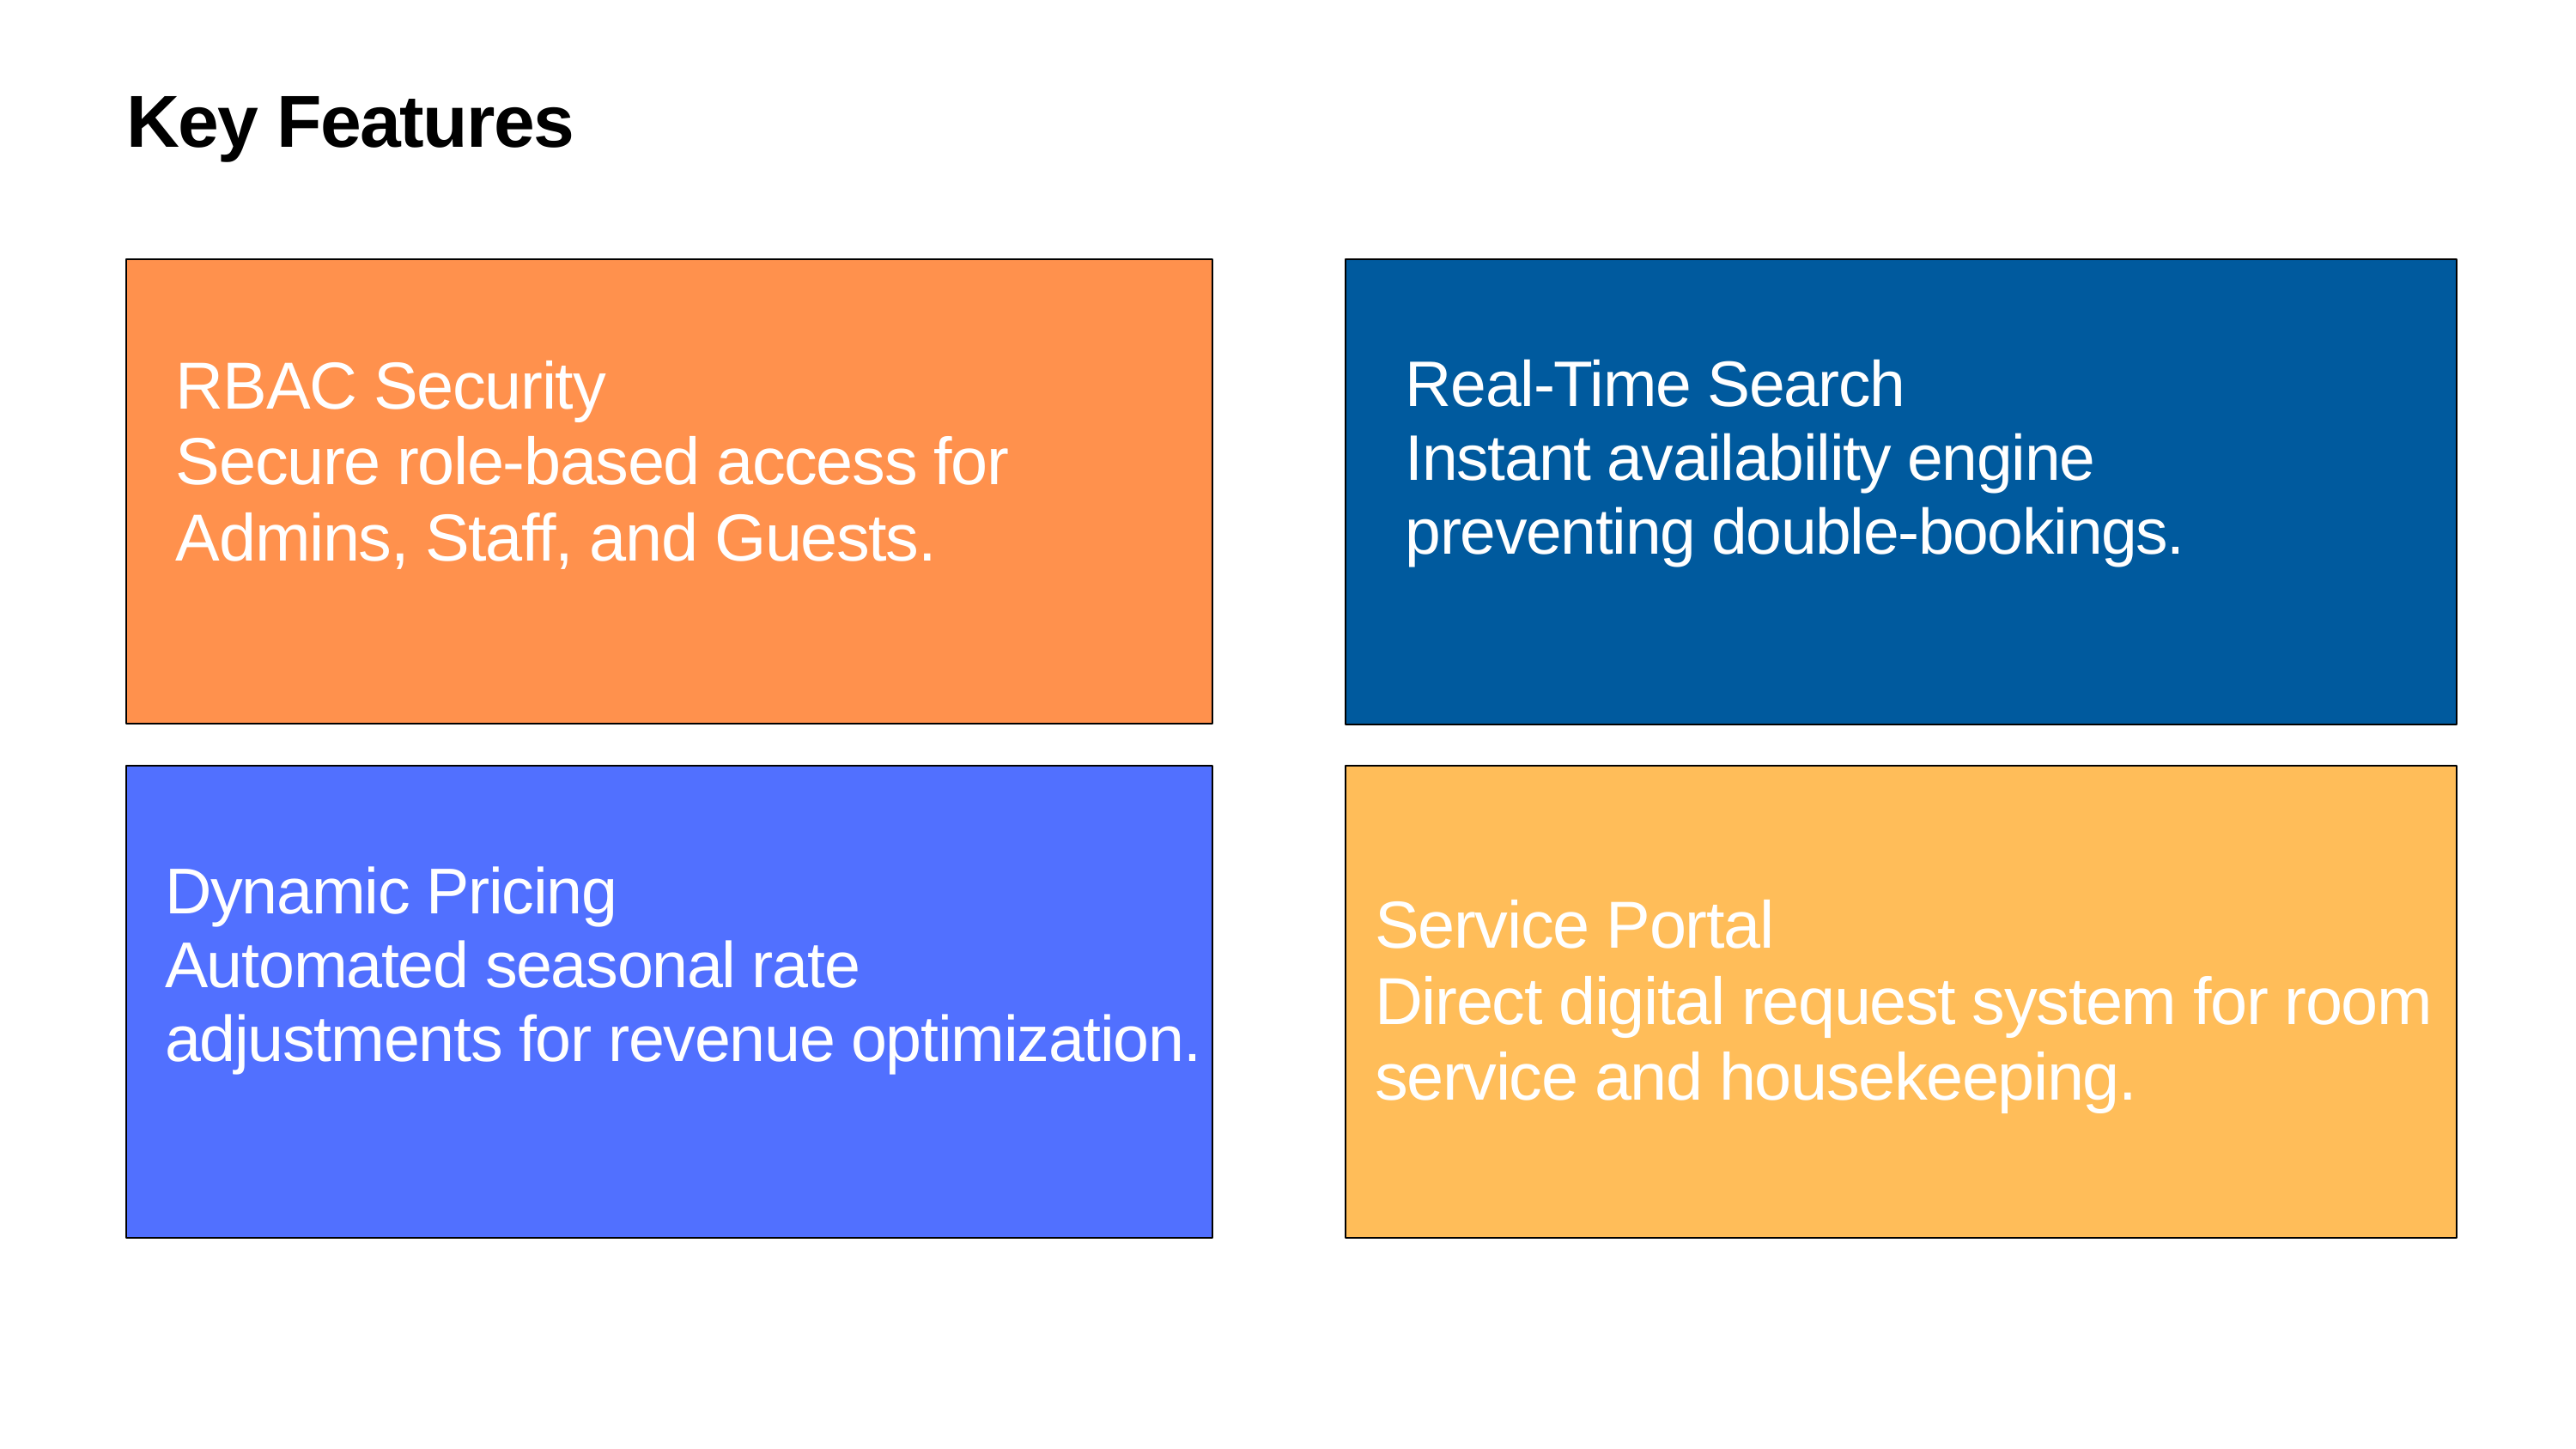

Key Features

RBAC Security
Secure role-based access for Admins, Staff, and Guests.
Real-Time Search
Instant availability engine         preventing double-bookings.

Dynamic Pricing
Automated seasonal rate adjustments for revenue optimization.
Service Portal
Direct digital request system for room service and housekeeping.